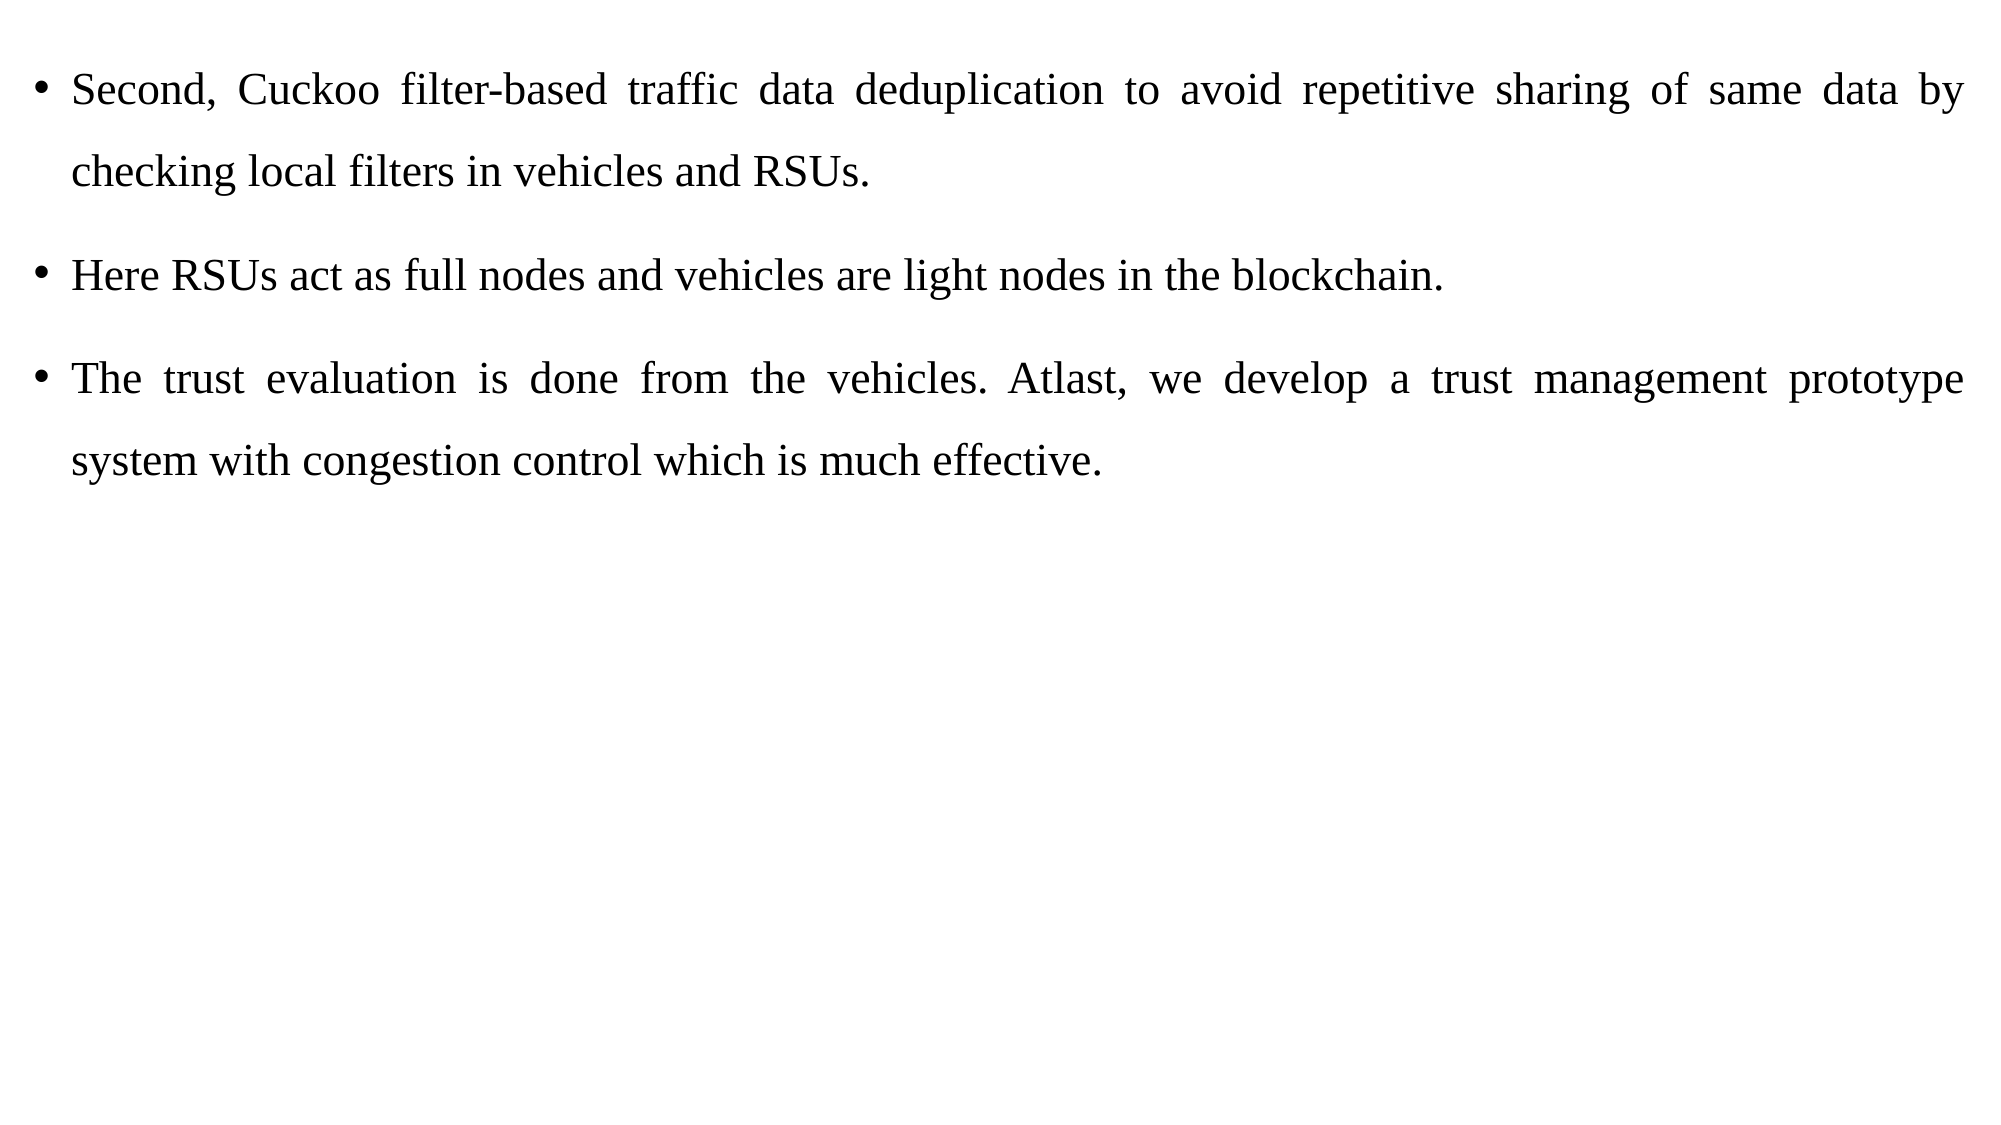

Second, Cuckoo filter-based traffic data deduplication to avoid repetitive sharing of same data by checking local filters in vehicles and RSUs.
Here RSUs act as full nodes and vehicles are light nodes in the blockchain.
The trust evaluation is done from the vehicles. Atlast, we develop a trust management prototype system with congestion control which is much effective.

# -